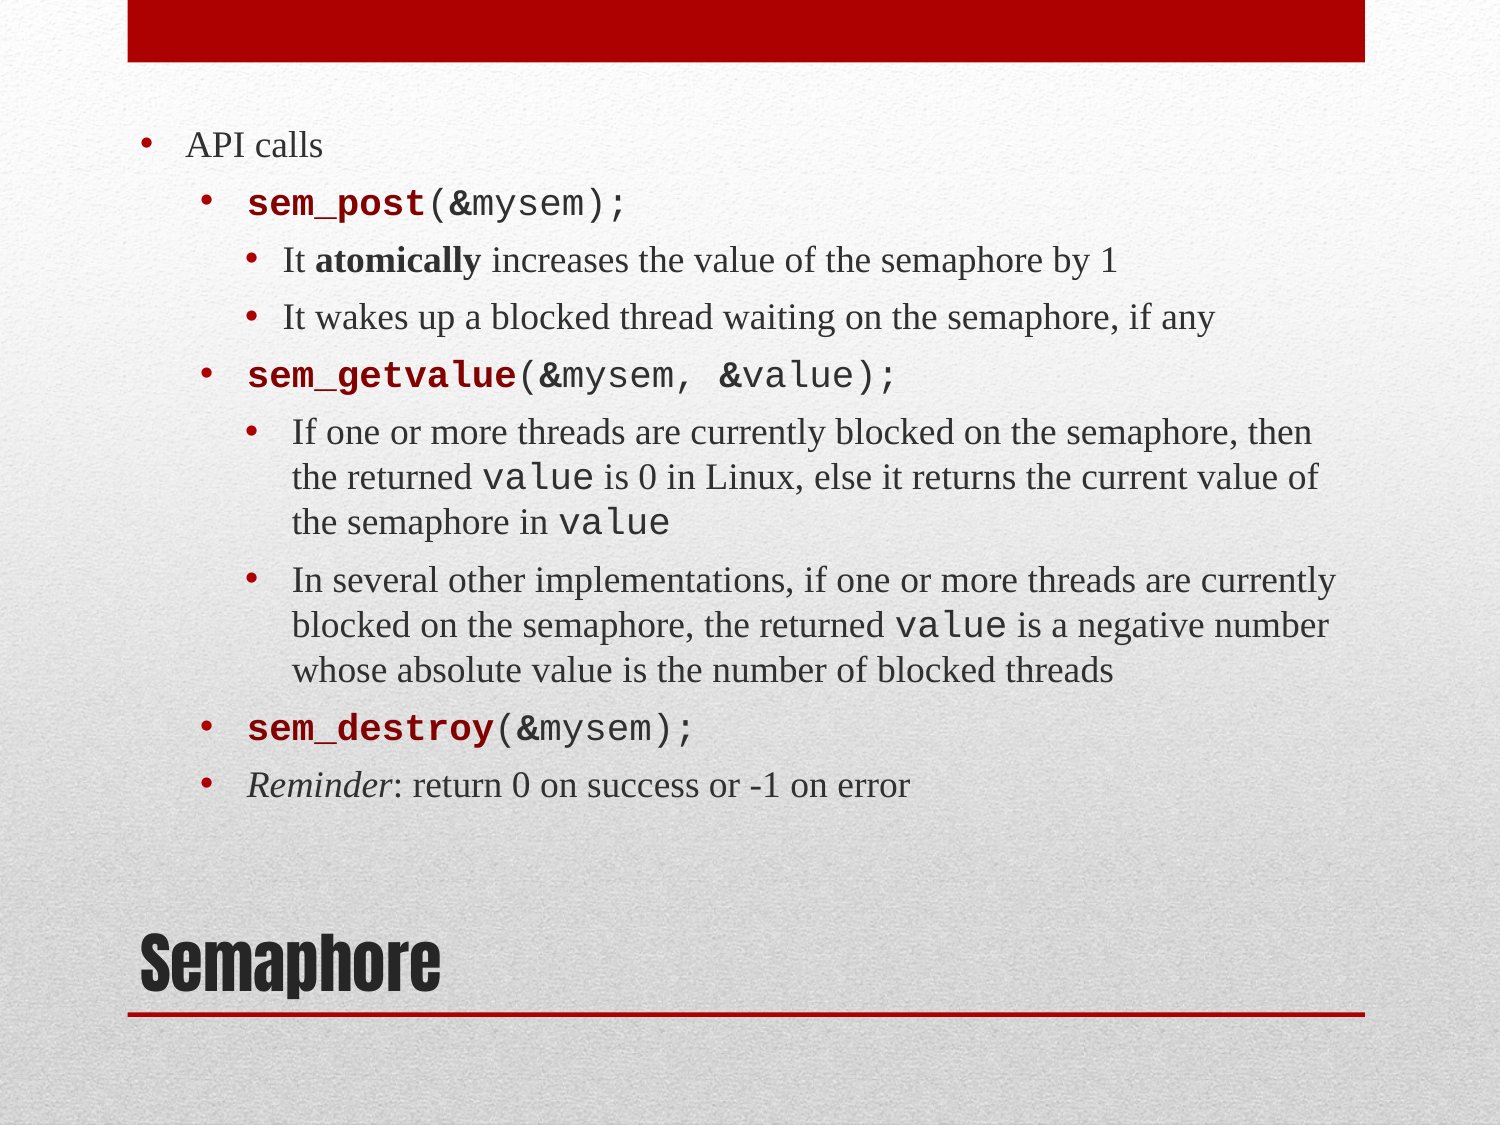

API calls
sem_post(&mysem);
It atomically increases the value of the semaphore by 1
It wakes up a blocked thread waiting on the semaphore, if any
sem_getvalue(&mysem, &value);
If one or more threads are currently blocked on the semaphore, then the returned value is 0 in Linux, else it returns the current value of the semaphore in value
In several other implementations, if one or more threads are currently blocked on the semaphore, the returned value is a negative number whose absolute value is the number of blocked threads
sem_destroy(&mysem);
Reminder: return 0 on success or -1 on error

# Semaphore